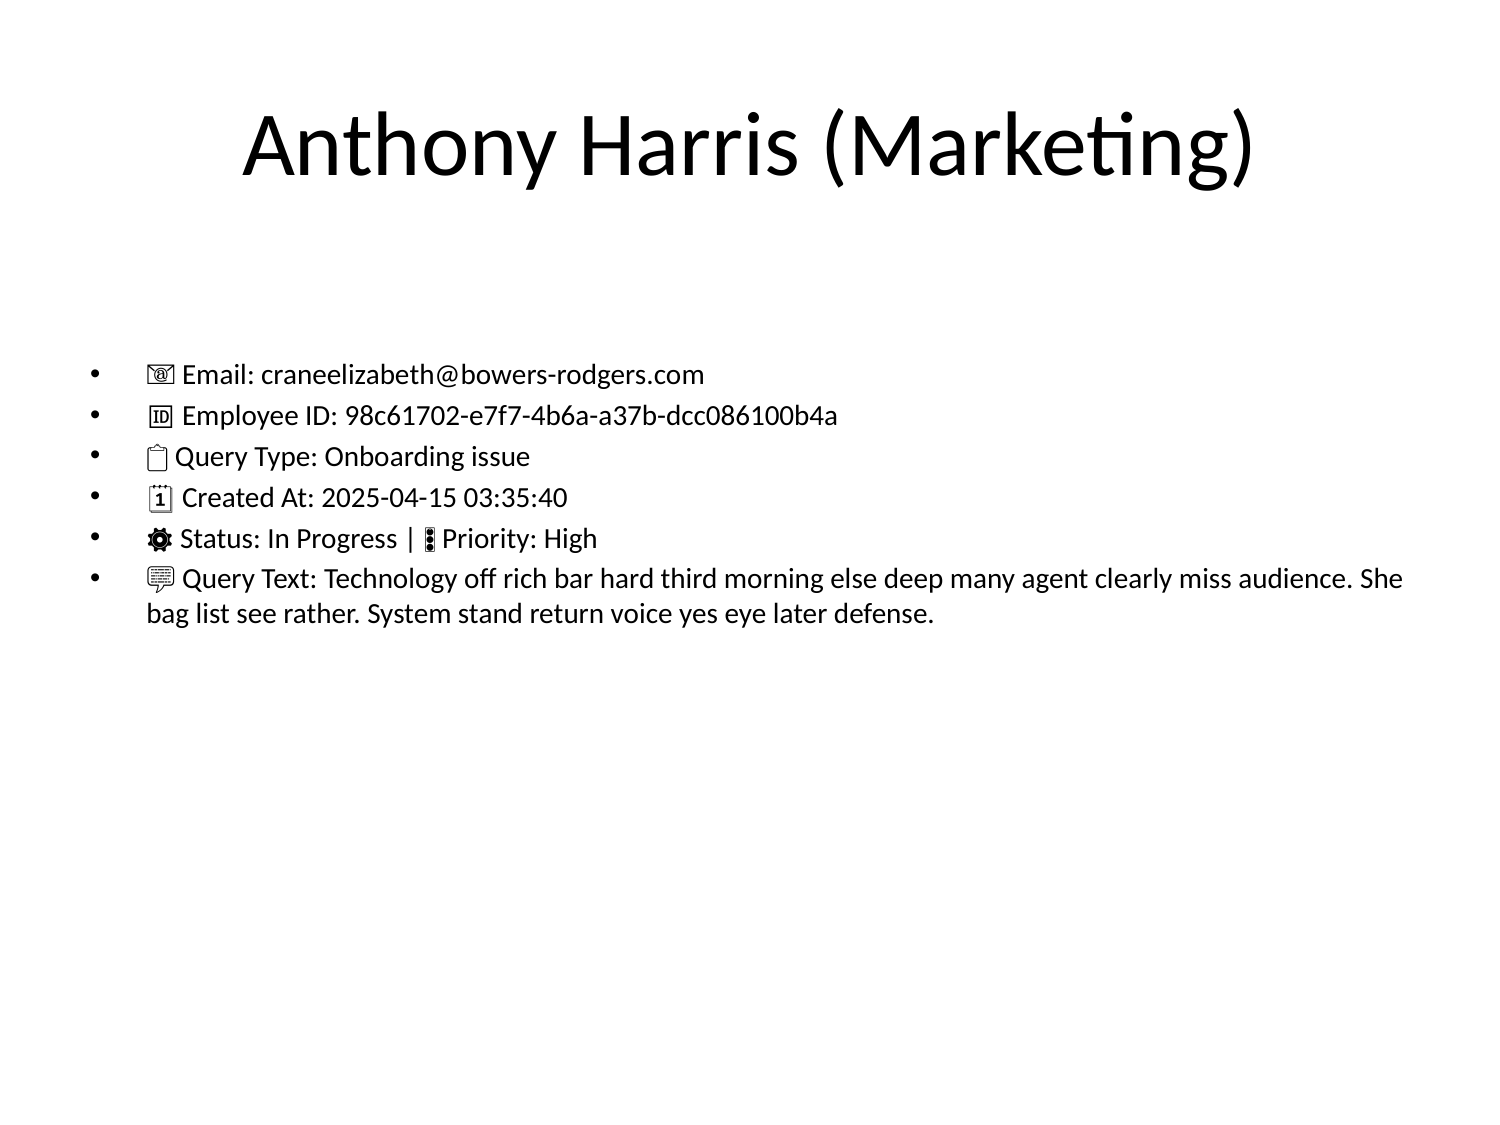

# Anthony Harris (Marketing)

📧 Email: craneelizabeth@bowers-rodgers.com
🆔 Employee ID: 98c61702-e7f7-4b6a-a37b-dcc086100b4a
📋 Query Type: Onboarding issue
🗓 Created At: 2025-04-15 03:35:40
⚙ Status: In Progress | 🚦 Priority: High
💬 Query Text: Technology off rich bar hard third morning else deep many agent clearly miss audience. She bag list see rather. System stand return voice yes eye later defense.